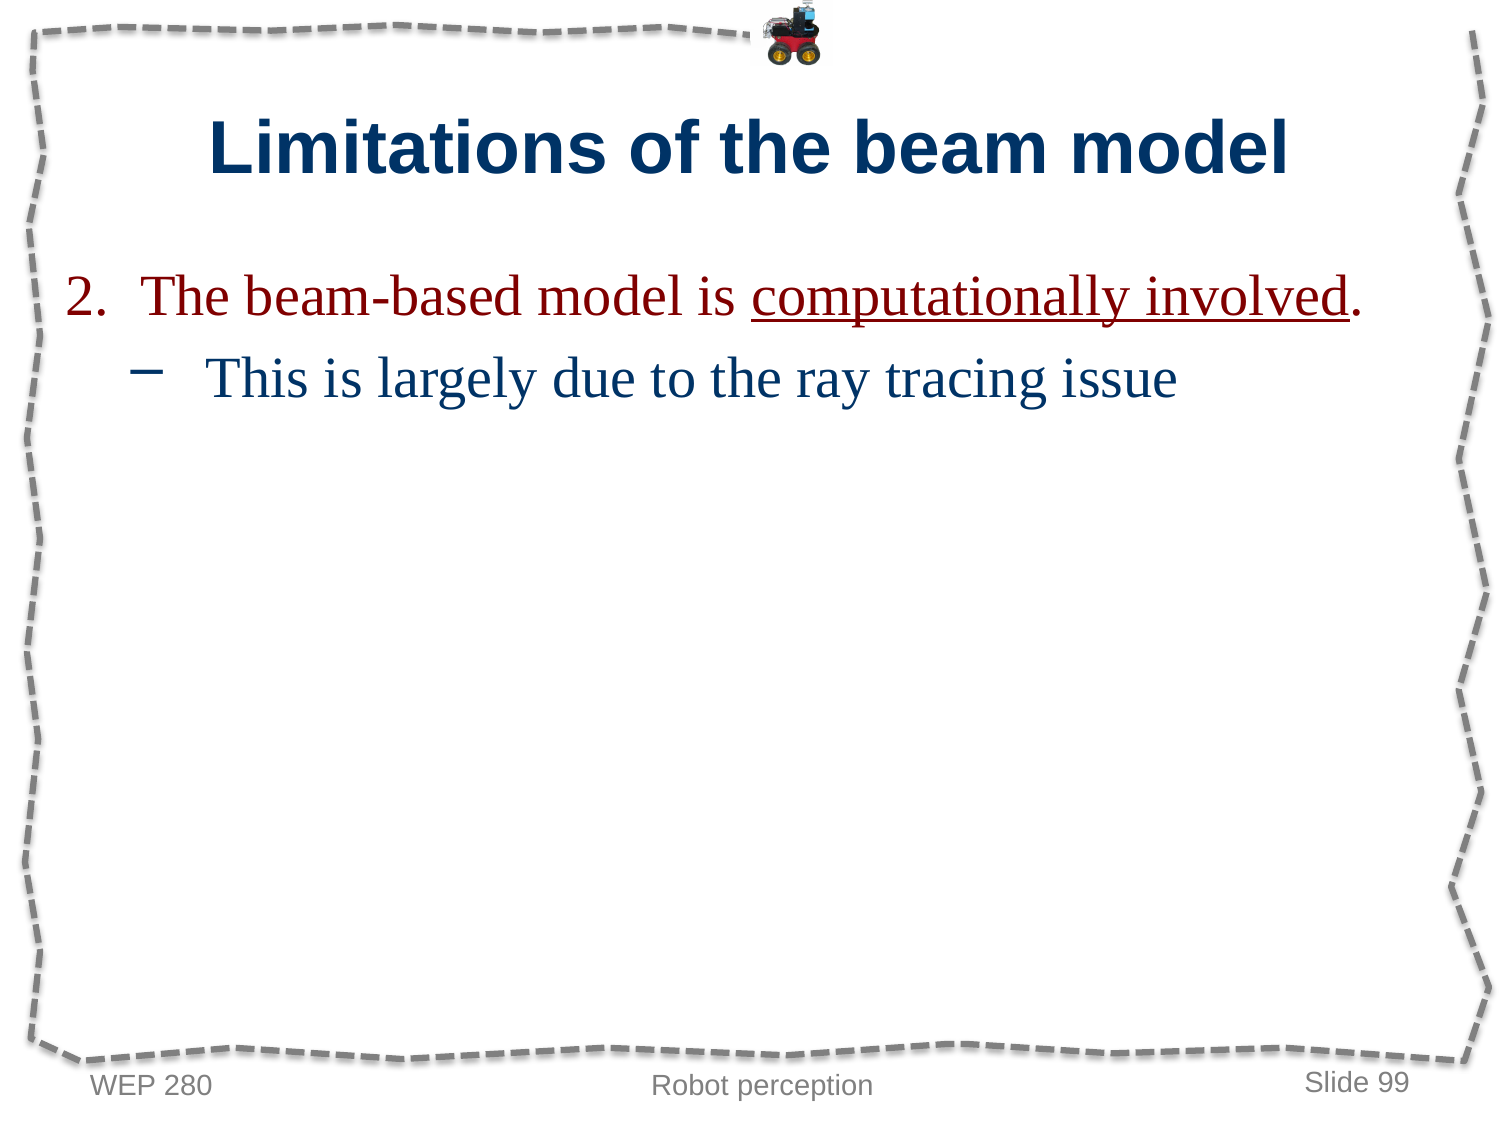

# Limitations of the beam model
The beam-based model is computationally involved.
This is largely due to the ray tracing issue
WEP 280
Robot perception
Slide 99